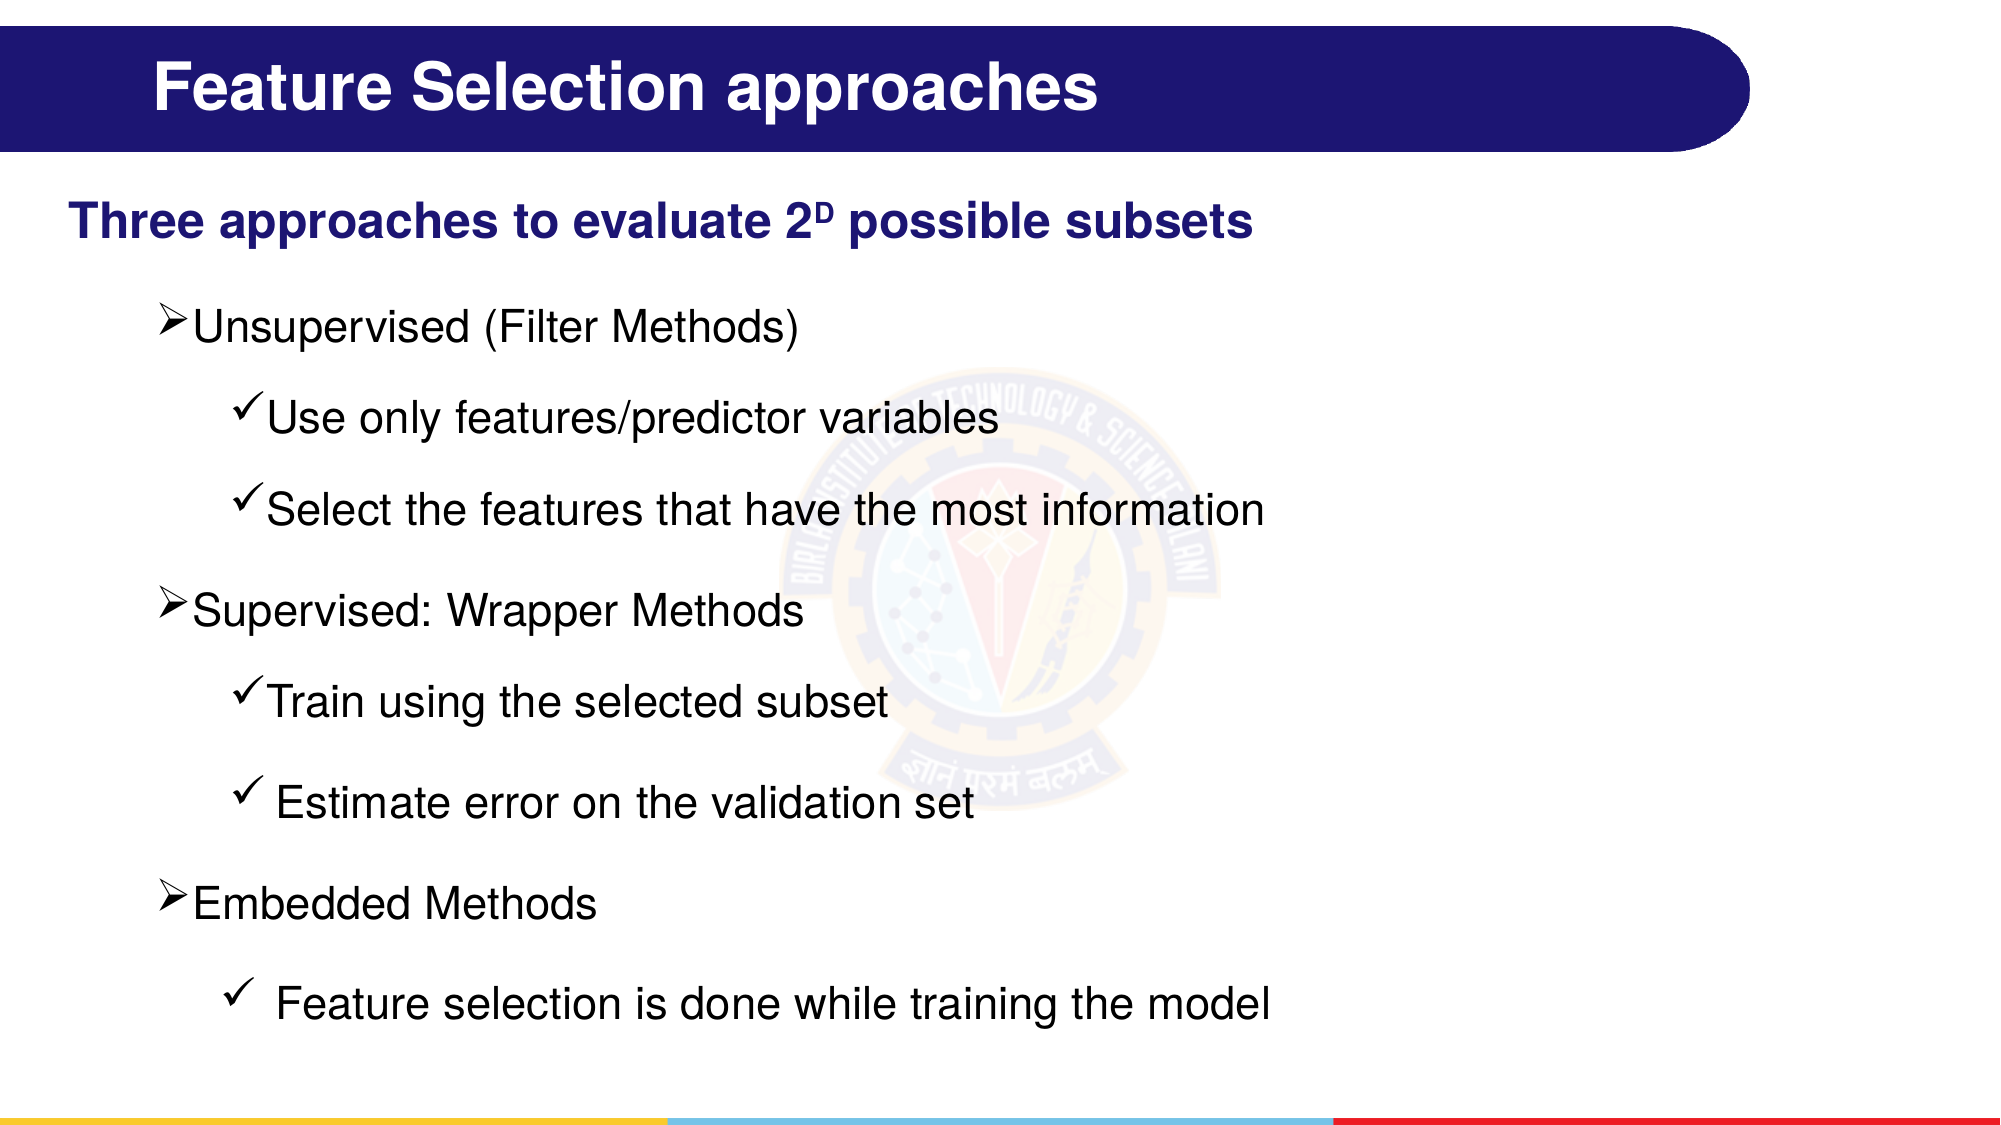

# Feature Selection approaches
Three approaches to evaluate 2D possible subsets

Unsupervised (Filter Methods)
Use only features/predictor variables
Select the features that have the most information
Supervised: Wrapper Methods
Train using the selected subset
Estimate error on the validation set
Embedded Methods
Feature selection is done while training the model